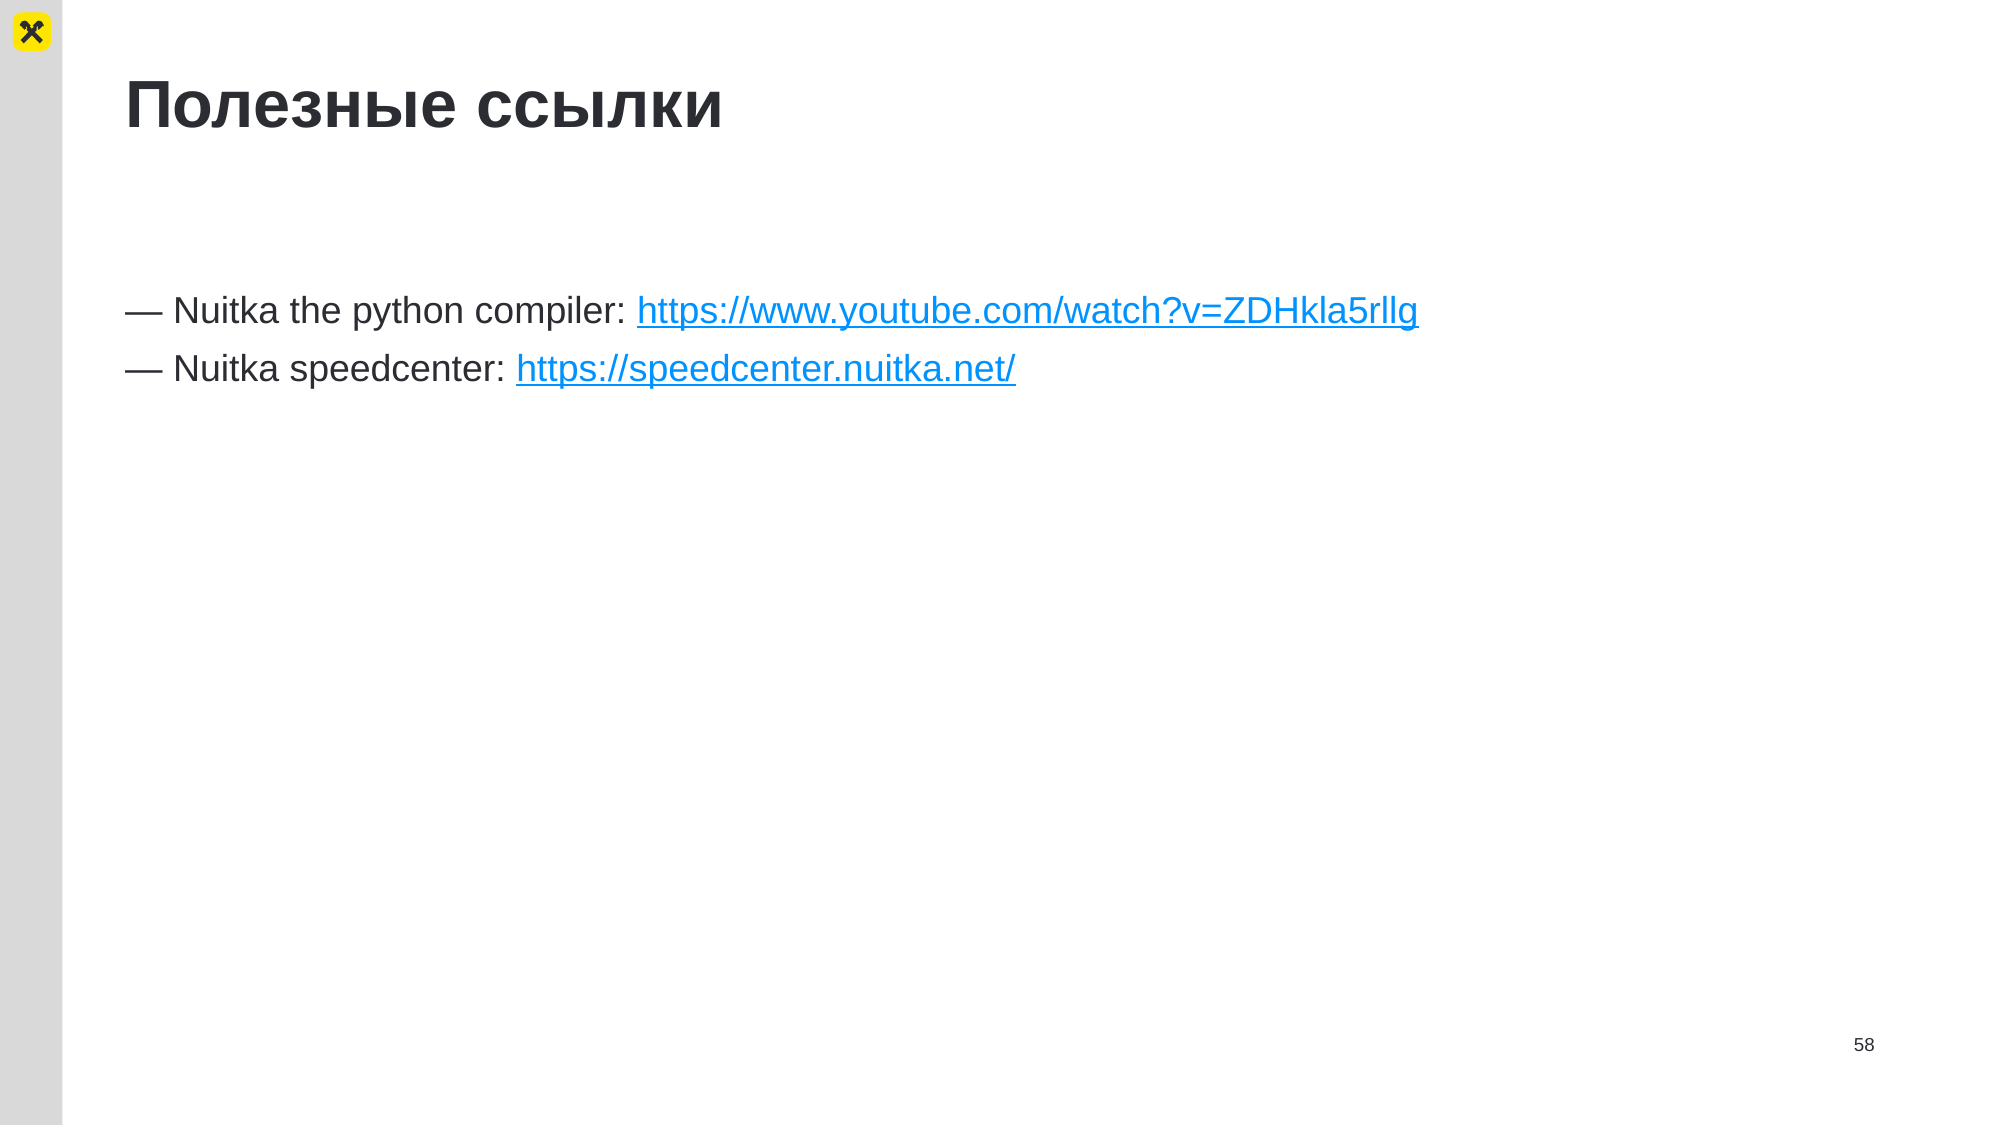

# Полезные ссылки
— Nuitka the python compiler: https://www.youtube.com/watch?v=ZDHkla5rllg
— Nuitka speedcenter: https://speedcenter.nuitka.net/
58